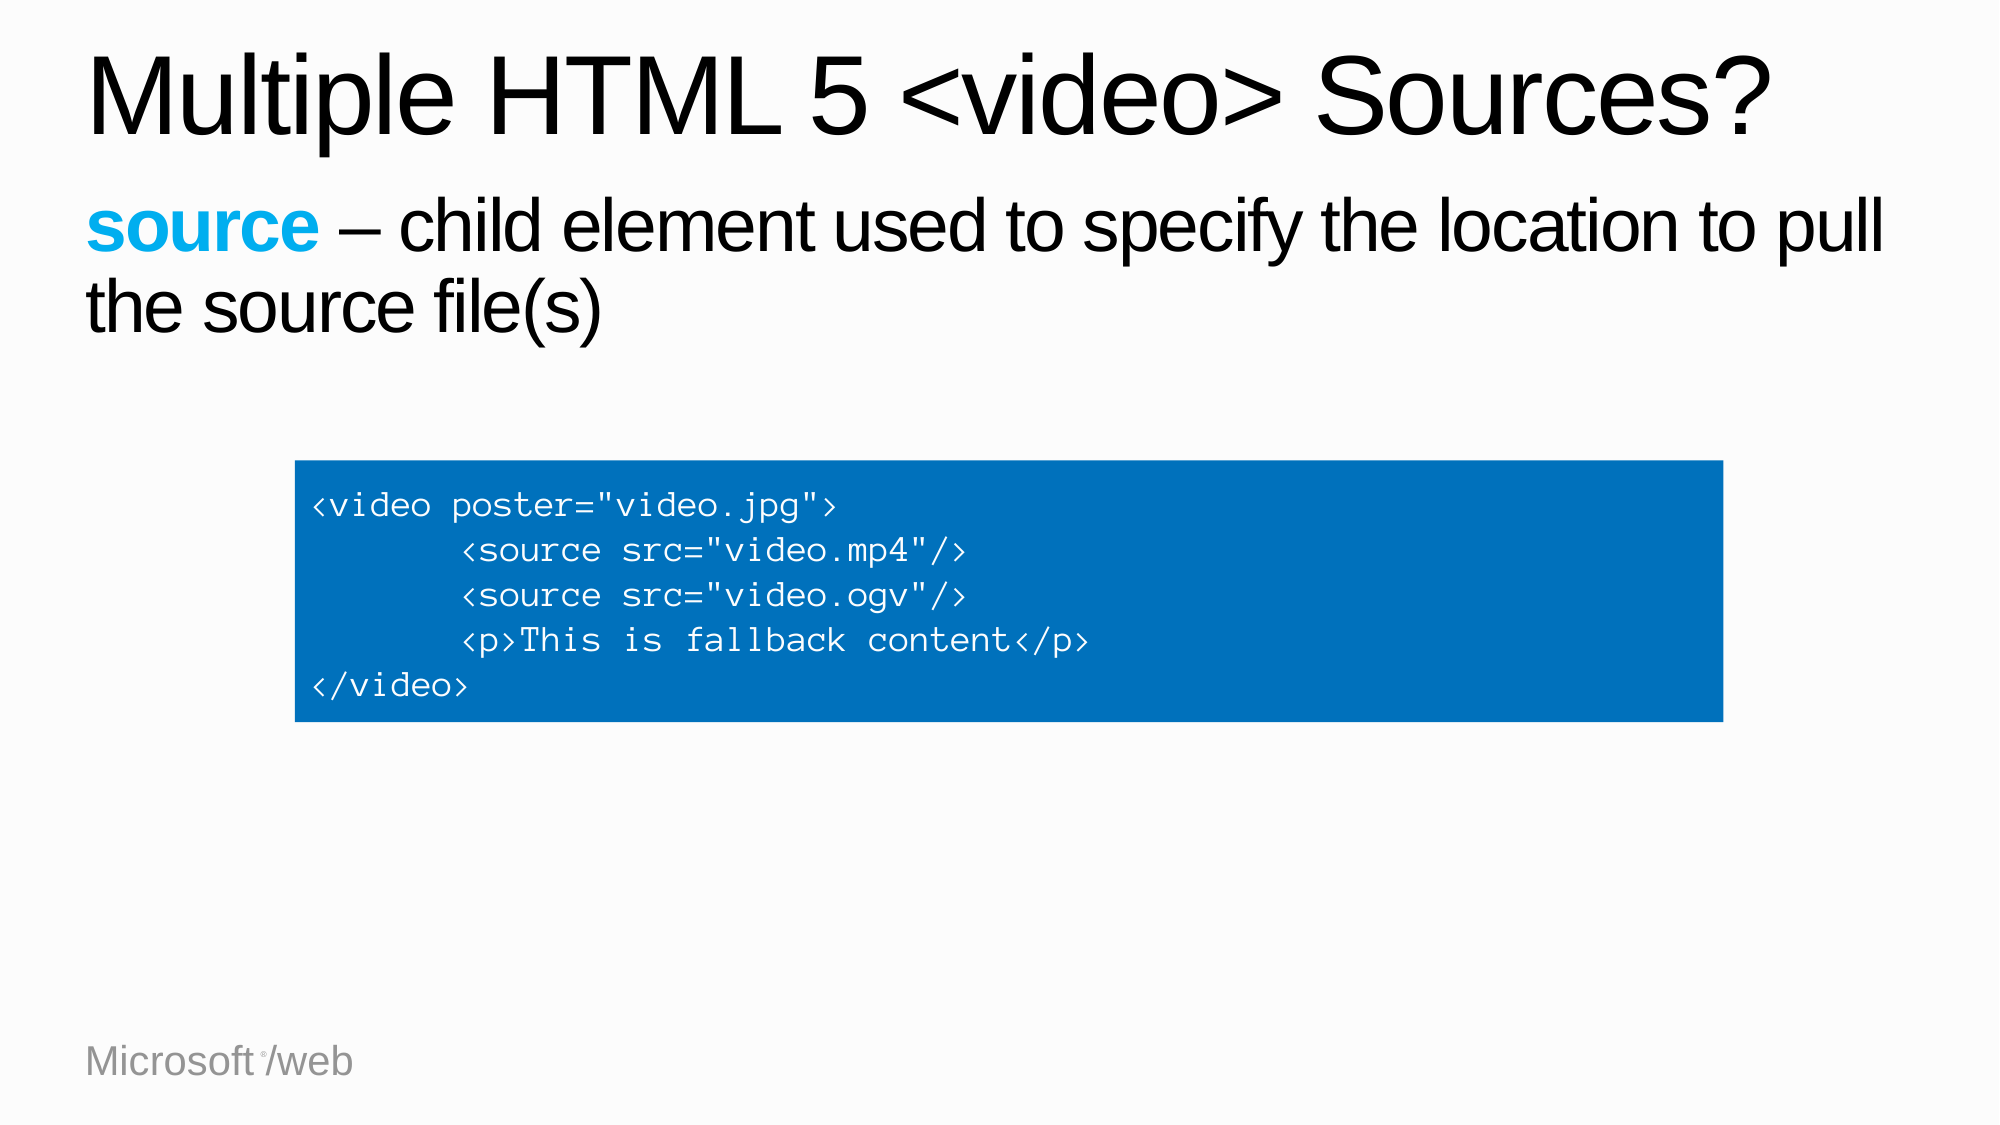

# Multiple HTML 5 <video> Sources?
source – child element used to specify the location to pull the source file(s)
<video poster="video.jpg">
	<source src="video.mp4"/>
	<source src="video.ogv"/>
	<p>This is fallback content</p>
</video>